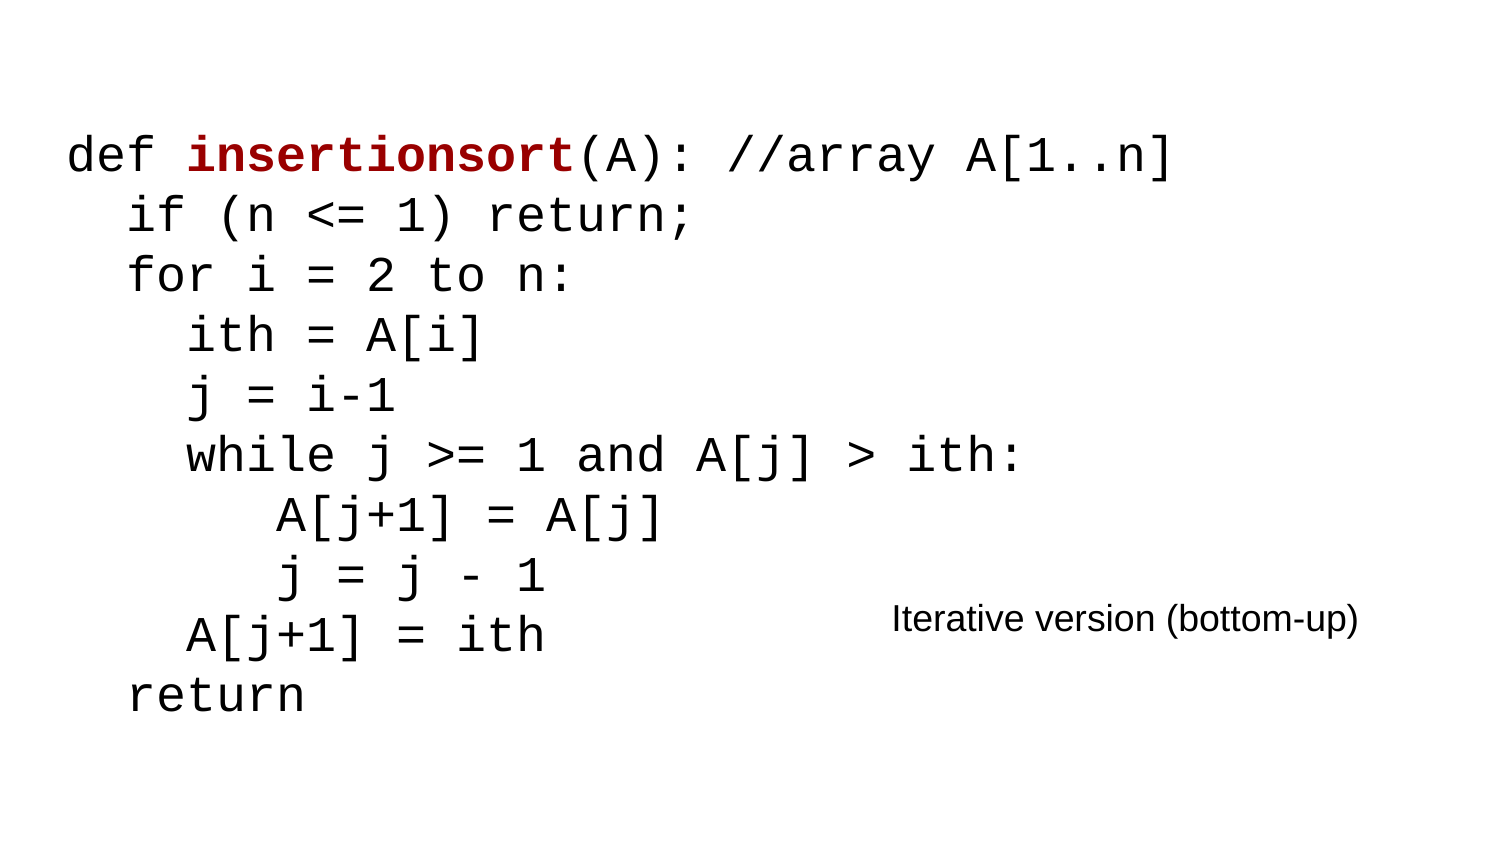

# def insertionsort(A): //array A[1..n]
  if (n <= 1) return;
  for i = 2 to n:
    ith = A[i]
    j = i-1
    while j >= 1 and A[j] > ith:
       A[j+1] = A[j]
       j = j - 1
    A[j+1] = ith
  return
Iterative version (bottom-up)